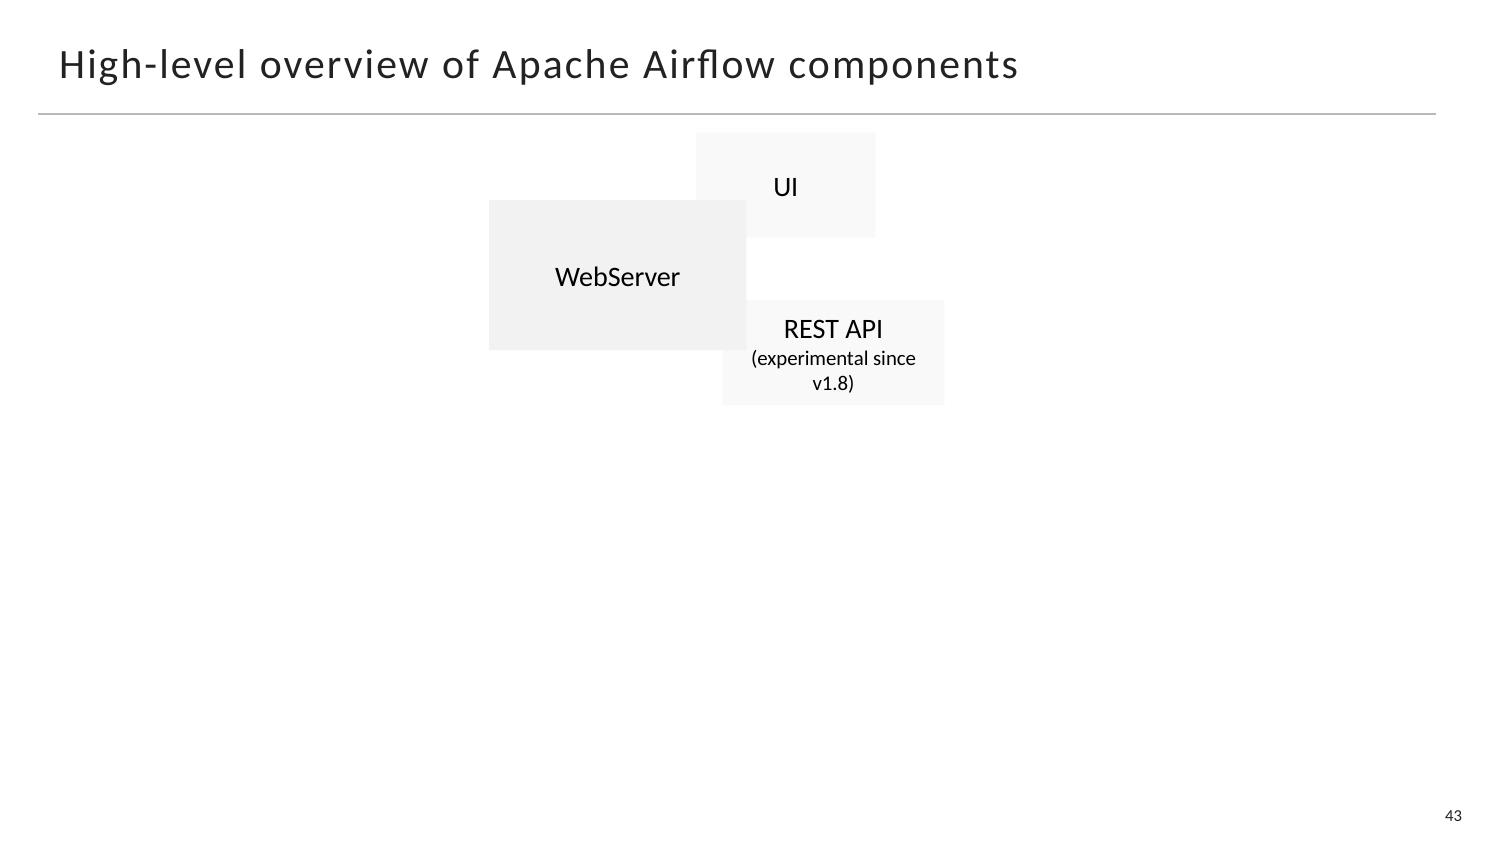

# High-level overview of Apache Airflow components
UI
WebServer
REST API (experimental since v1.8)
43